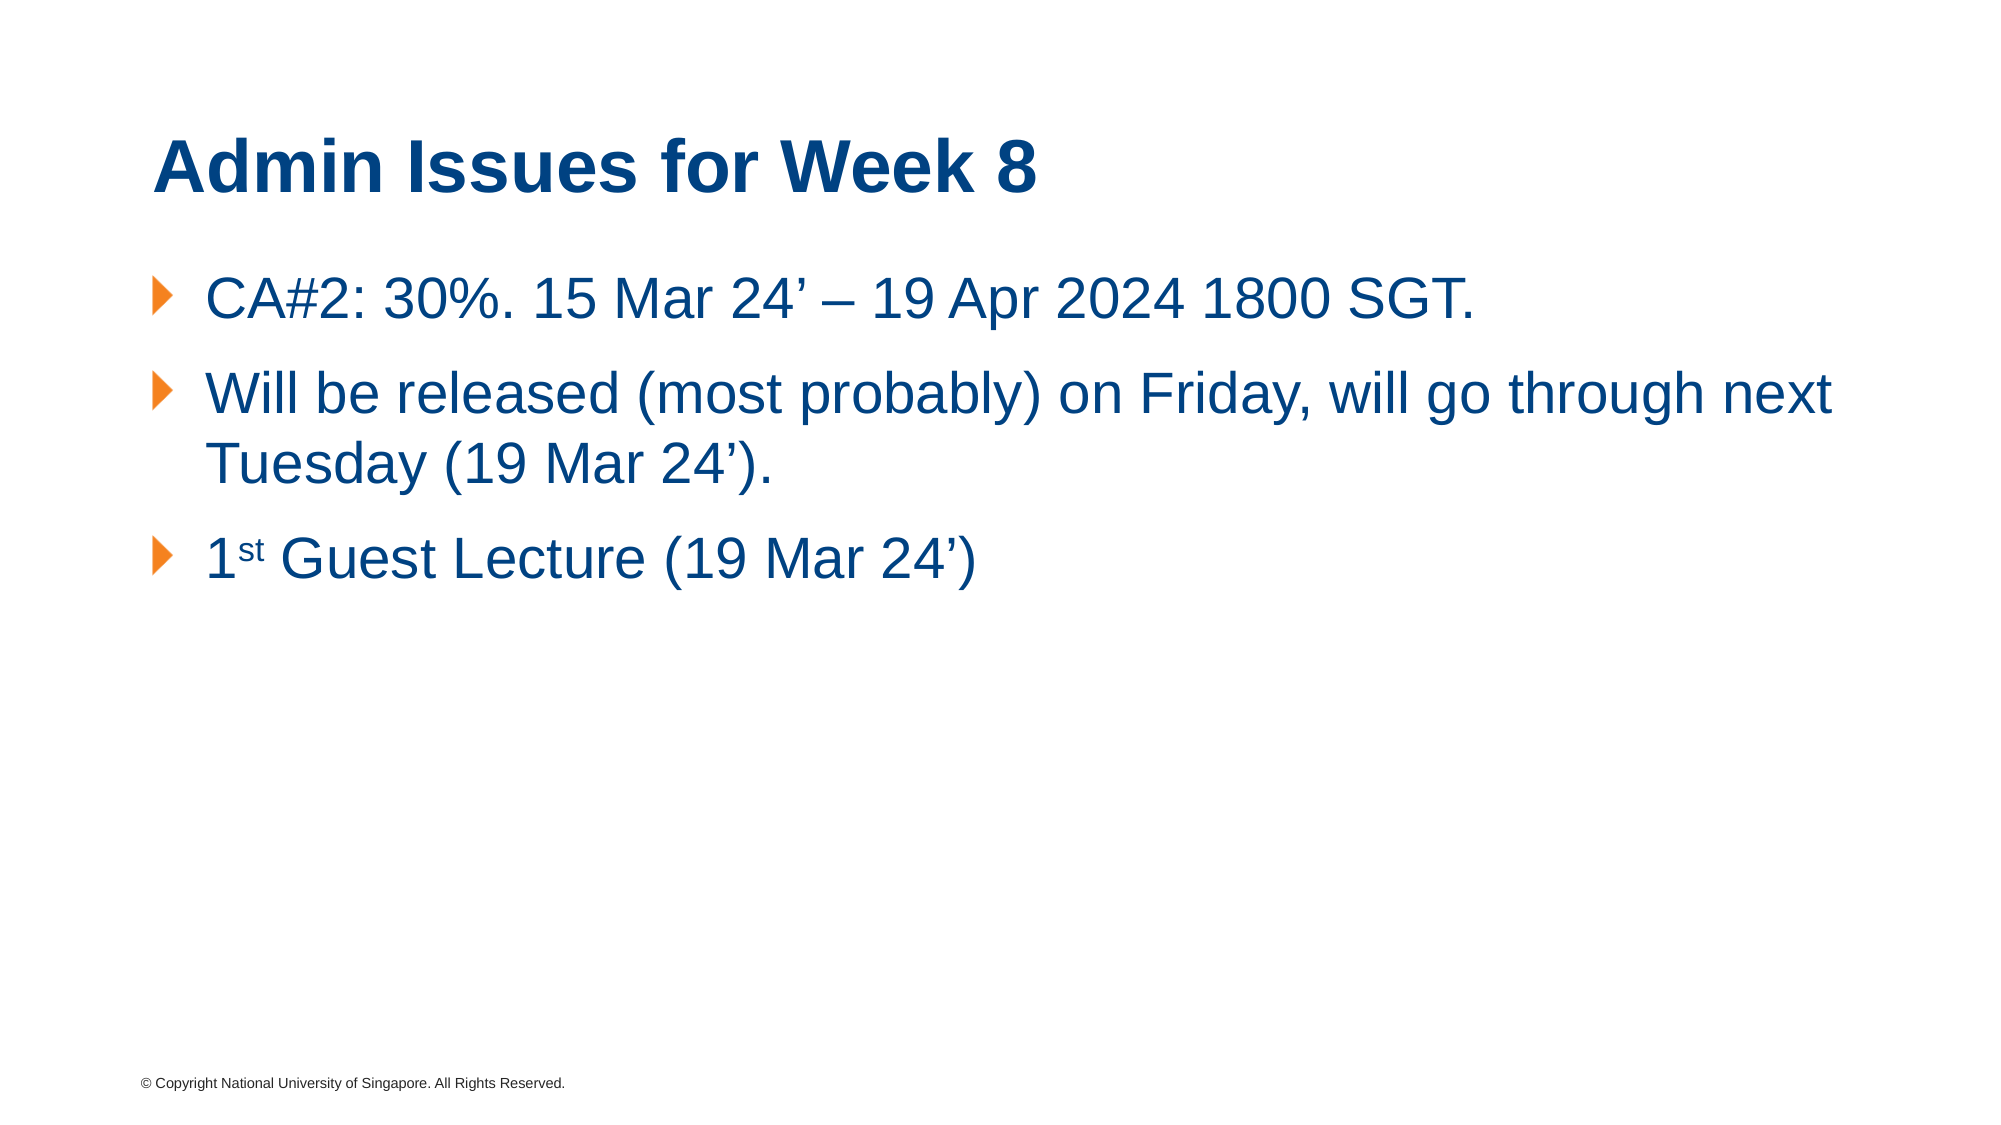

# Admin Issues for Week 8
CA#2: 30%. 15 Mar 24’ – 19 Apr 2024 1800 SGT.
Will be released (most probably) on Friday, will go through next Tuesday (19 Mar 24’).
1st Guest Lecture (19 Mar 24’)